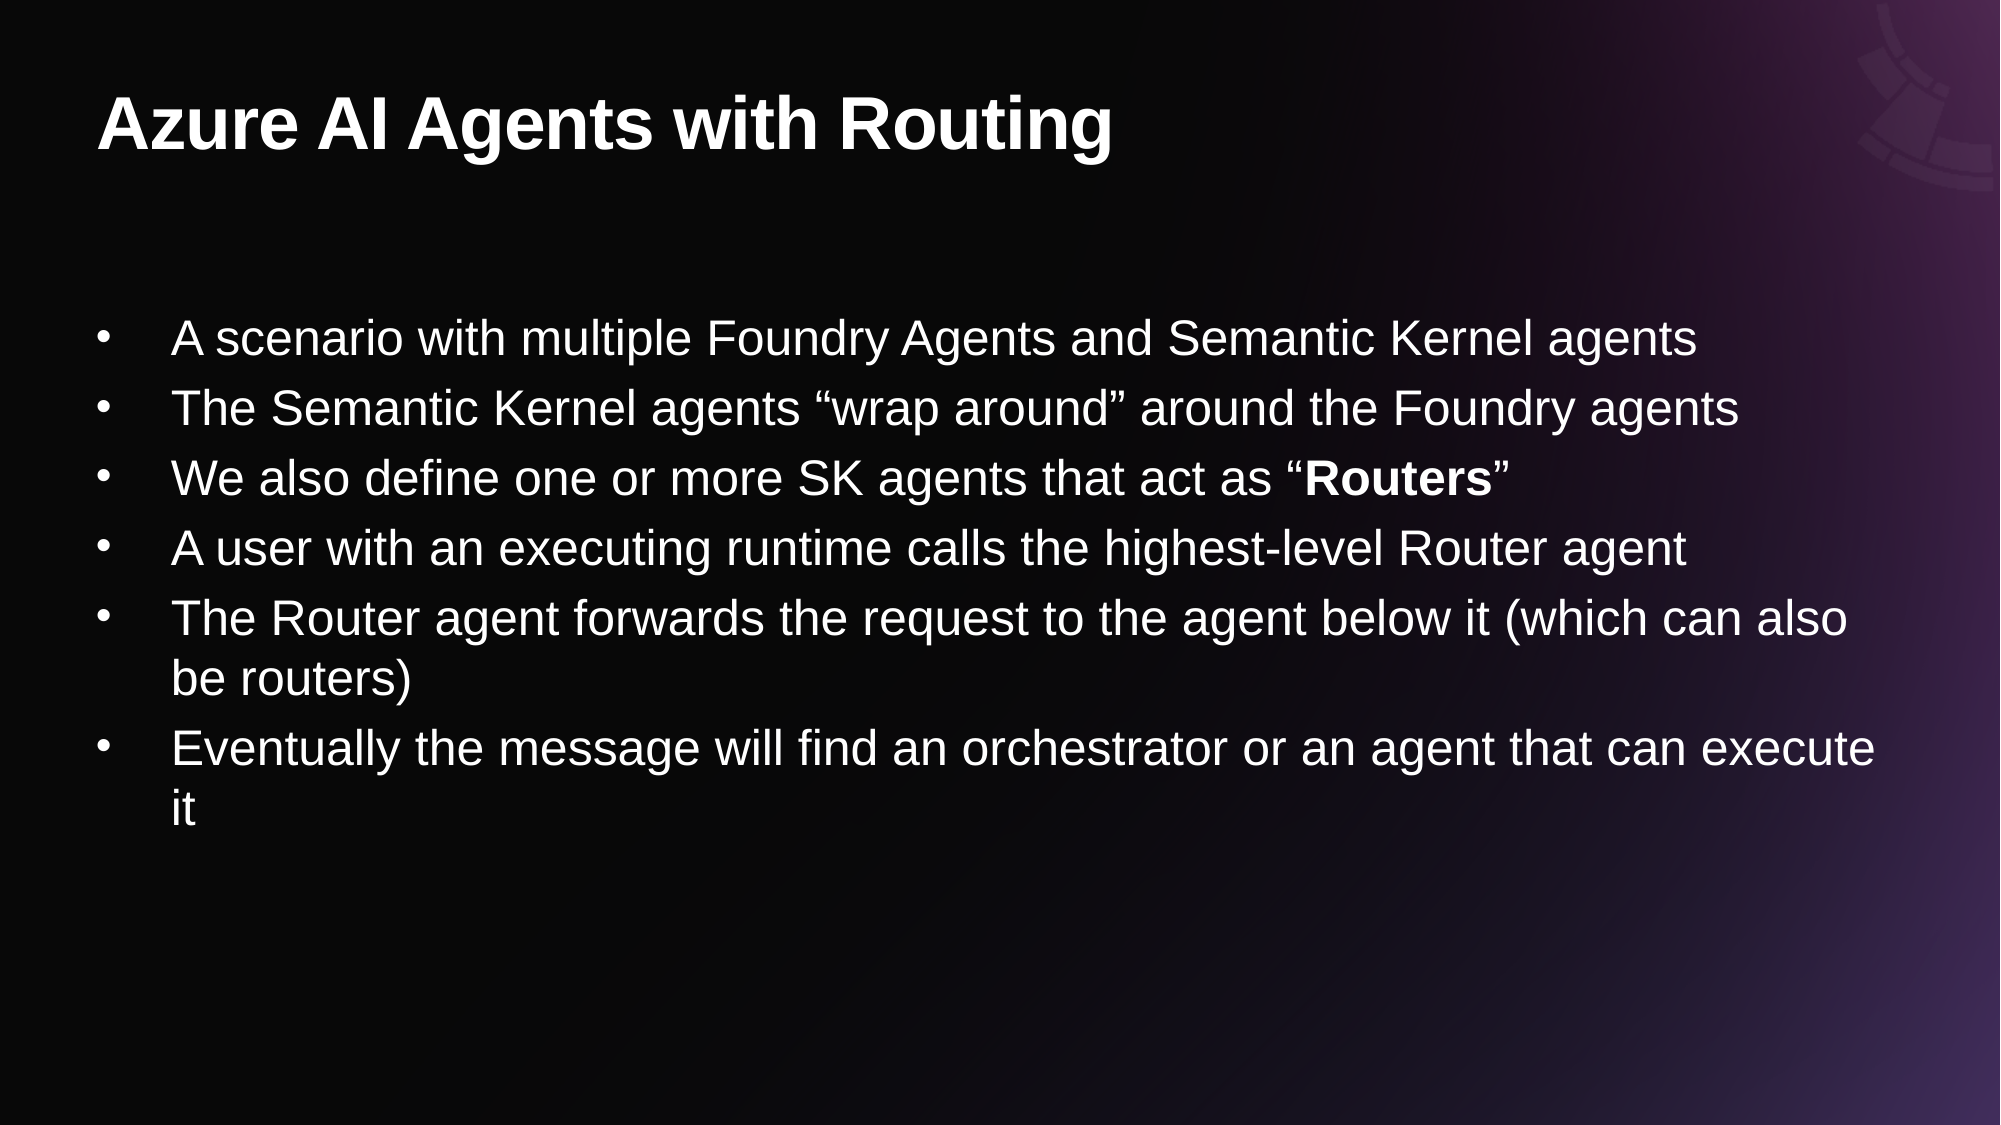

# Azure AI Agents with Routing

A scenario with multiple Foundry Agents and Semantic Kernel agents
The Semantic Kernel agents “wrap around” around the Foundry agents
We also define one or more SK agents that act as “Routers”
A user with an executing runtime calls the highest-level Router agent
The Router agent forwards the request to the agent below it (which can also be routers)
Eventually the message will find an orchestrator or an agent that can execute it